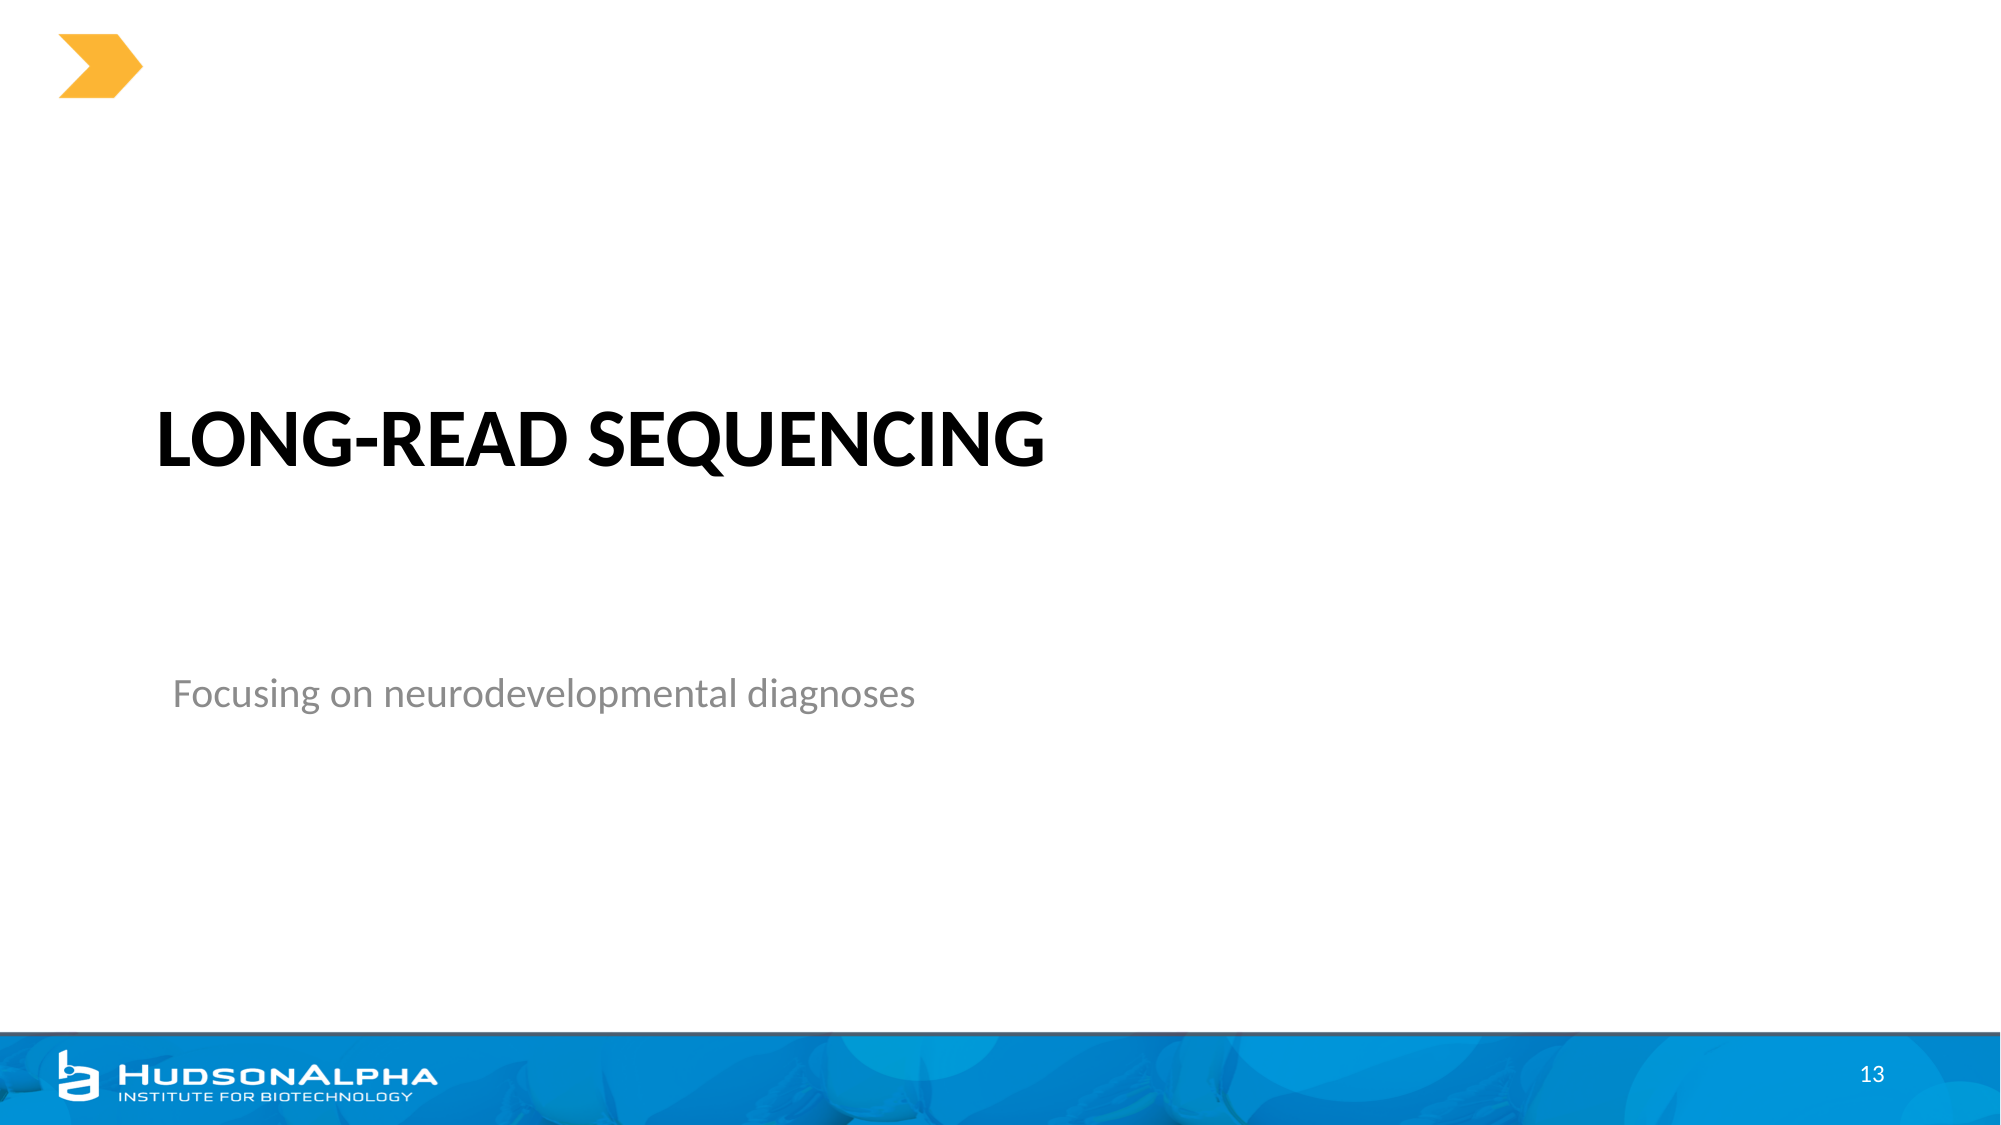

# Long-Read Sequencing
Focusing on neurodevelopmental diagnoses
13